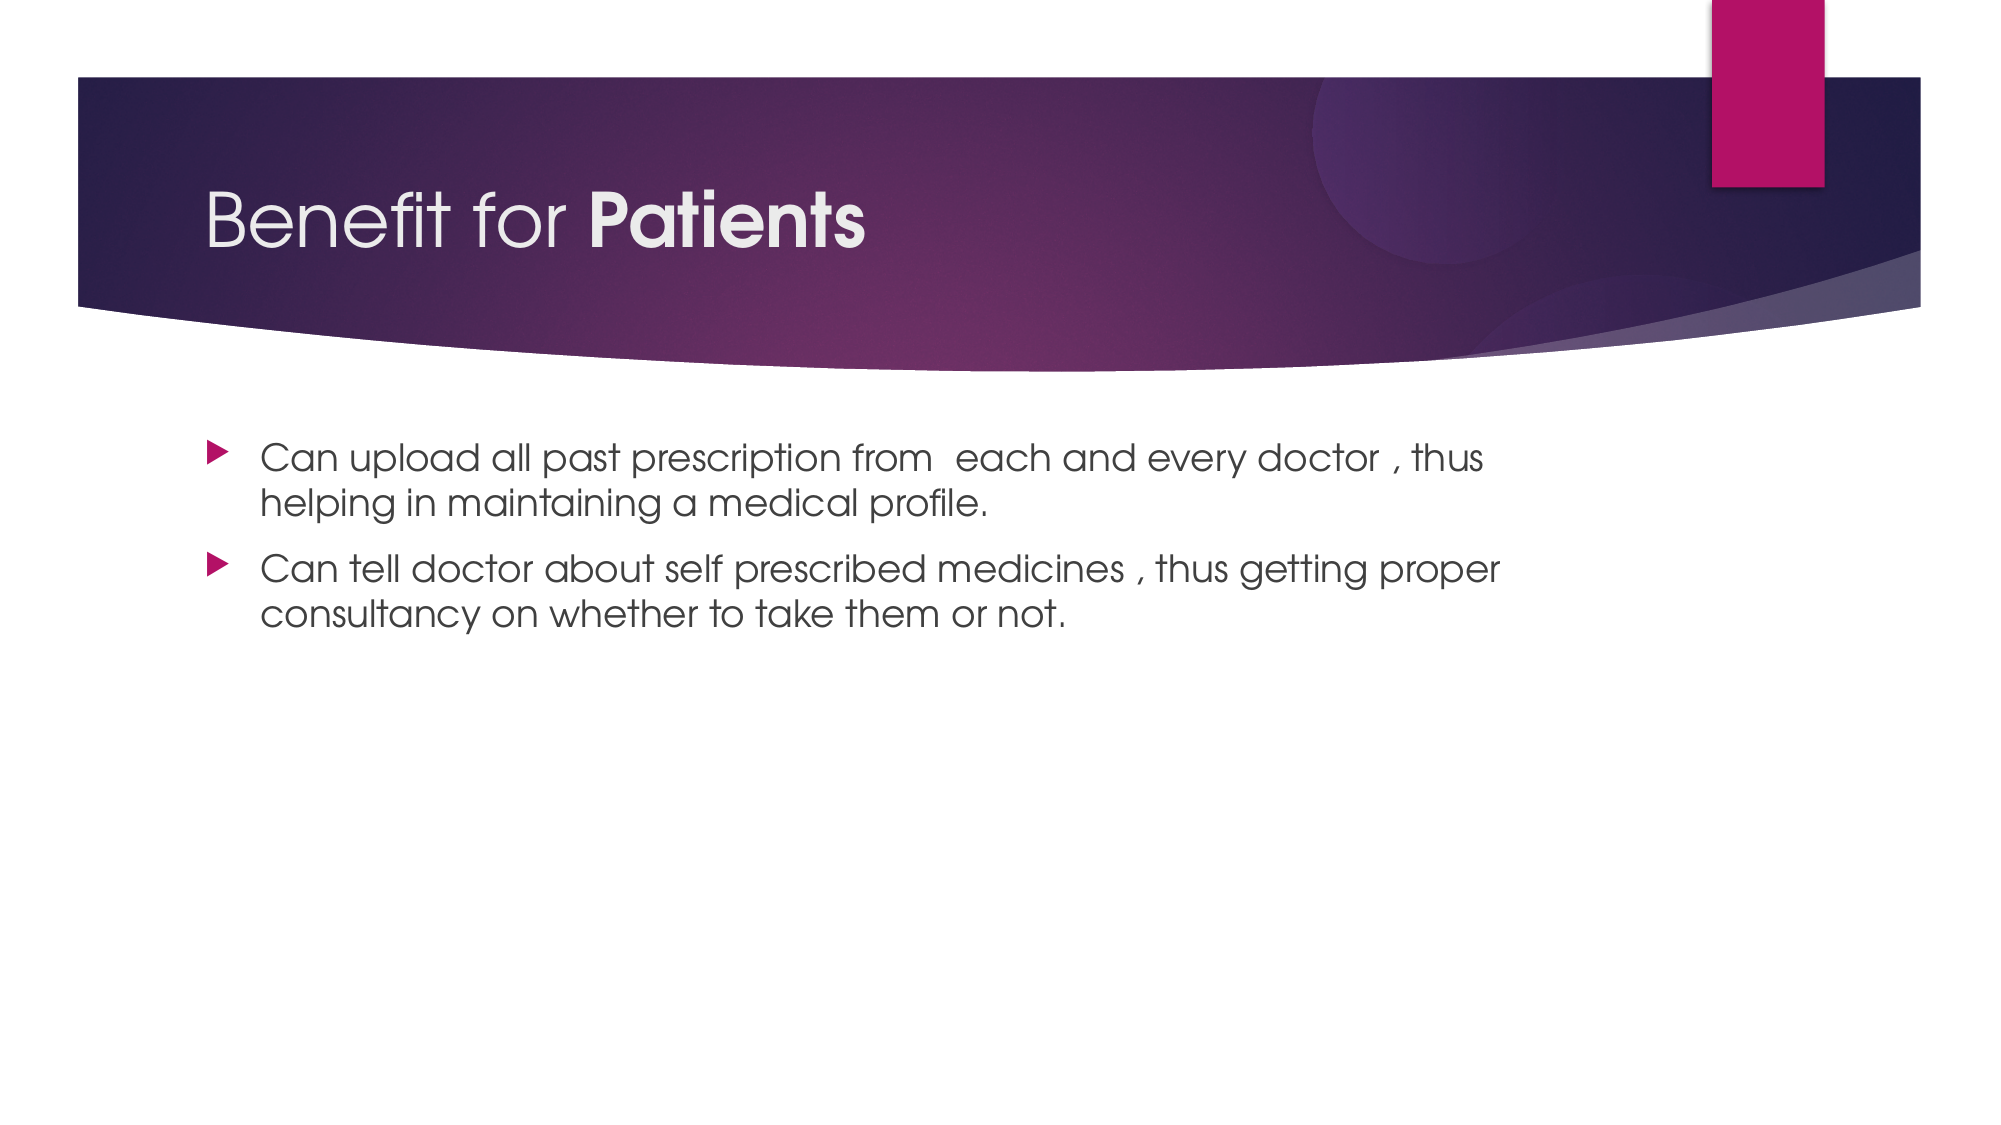

Benefit for Patients
Can upload all past prescription from  each and every doctor , thus helping in maintaining a medical profile.
Can tell doctor about self prescribed medicines , thus getting proper consultancy on whether to take them or not.